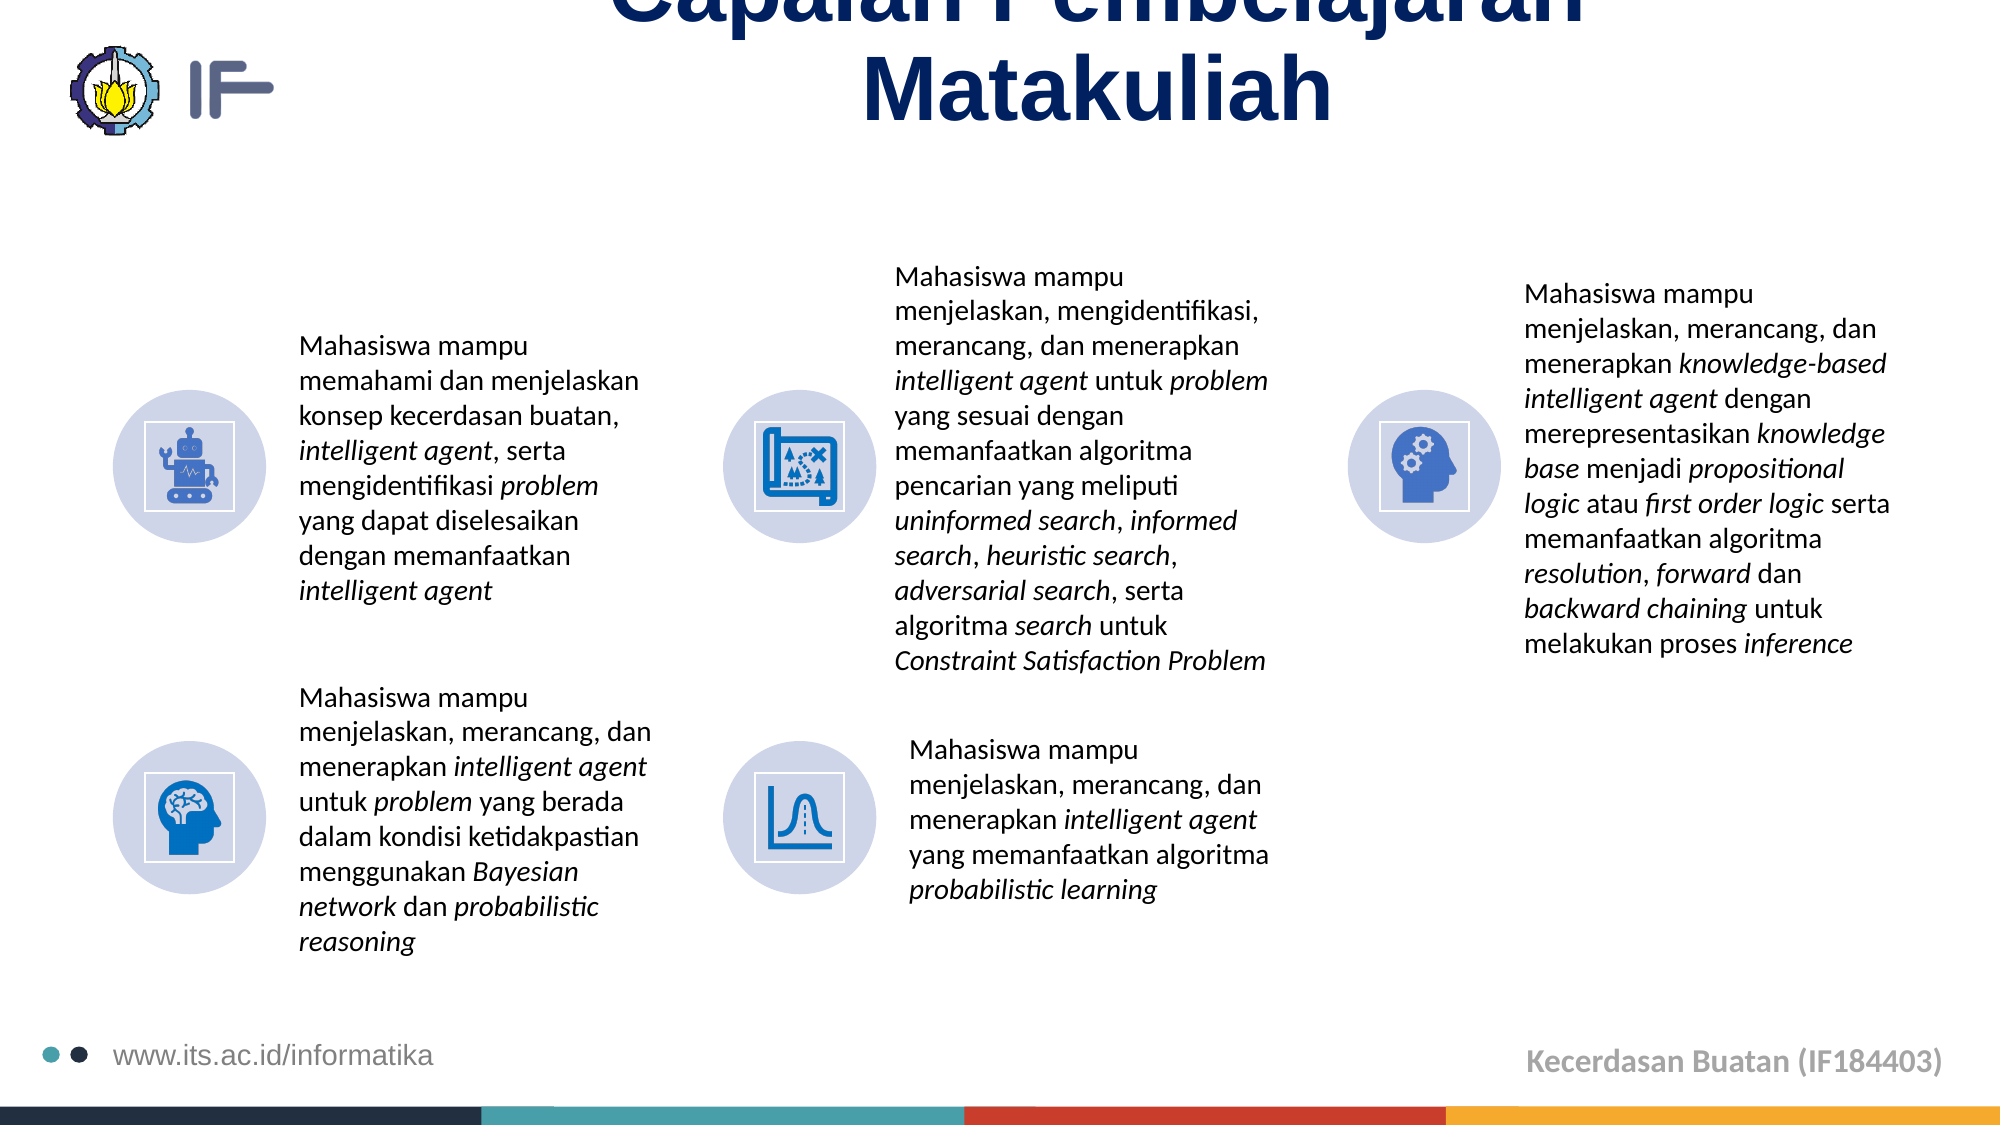

# Capaian Pembelajaran Matakuliah
Mahasiswa mampu memahami dan menjelaskan konsep kecerdasan buatan, intelligent agent, serta mengidentifikasi problem yang dapat diselesaikan dengan memanfaatkan intelligent agent
Mahasiswa mampu menjelaskan, mengidentifikasi, merancang, dan menerapkan intelligent agent untuk problem yang sesuai dengan memanfaatkan algoritma pencarian yang meliputi uninformed search, informed search, heuristic search, adversarial search, serta algoritma search untuk Constraint Satisfaction Problem
Mahasiswa mampu menjelaskan, merancang, dan menerapkan knowledge-based intelligent agent dengan merepresentasikan knowledge base menjadi propositional logic atau first order logic serta memanfaatkan algoritma resolution, forward dan backward chaining untuk melakukan proses inference
Mahasiswa mampu menjelaskan, merancang, dan menerapkan intelligent agent untuk problem yang berada dalam kondisi ketidakpastian menggunakan Bayesian network dan probabilistic reasoning
Mahasiswa mampu menjelaskan, merancang, dan menerapkan intelligent agent yang memanfaatkan algoritma probabilistic learning
www.its.ac.id/informatika
Kecerdasan Buatan (IF184403)